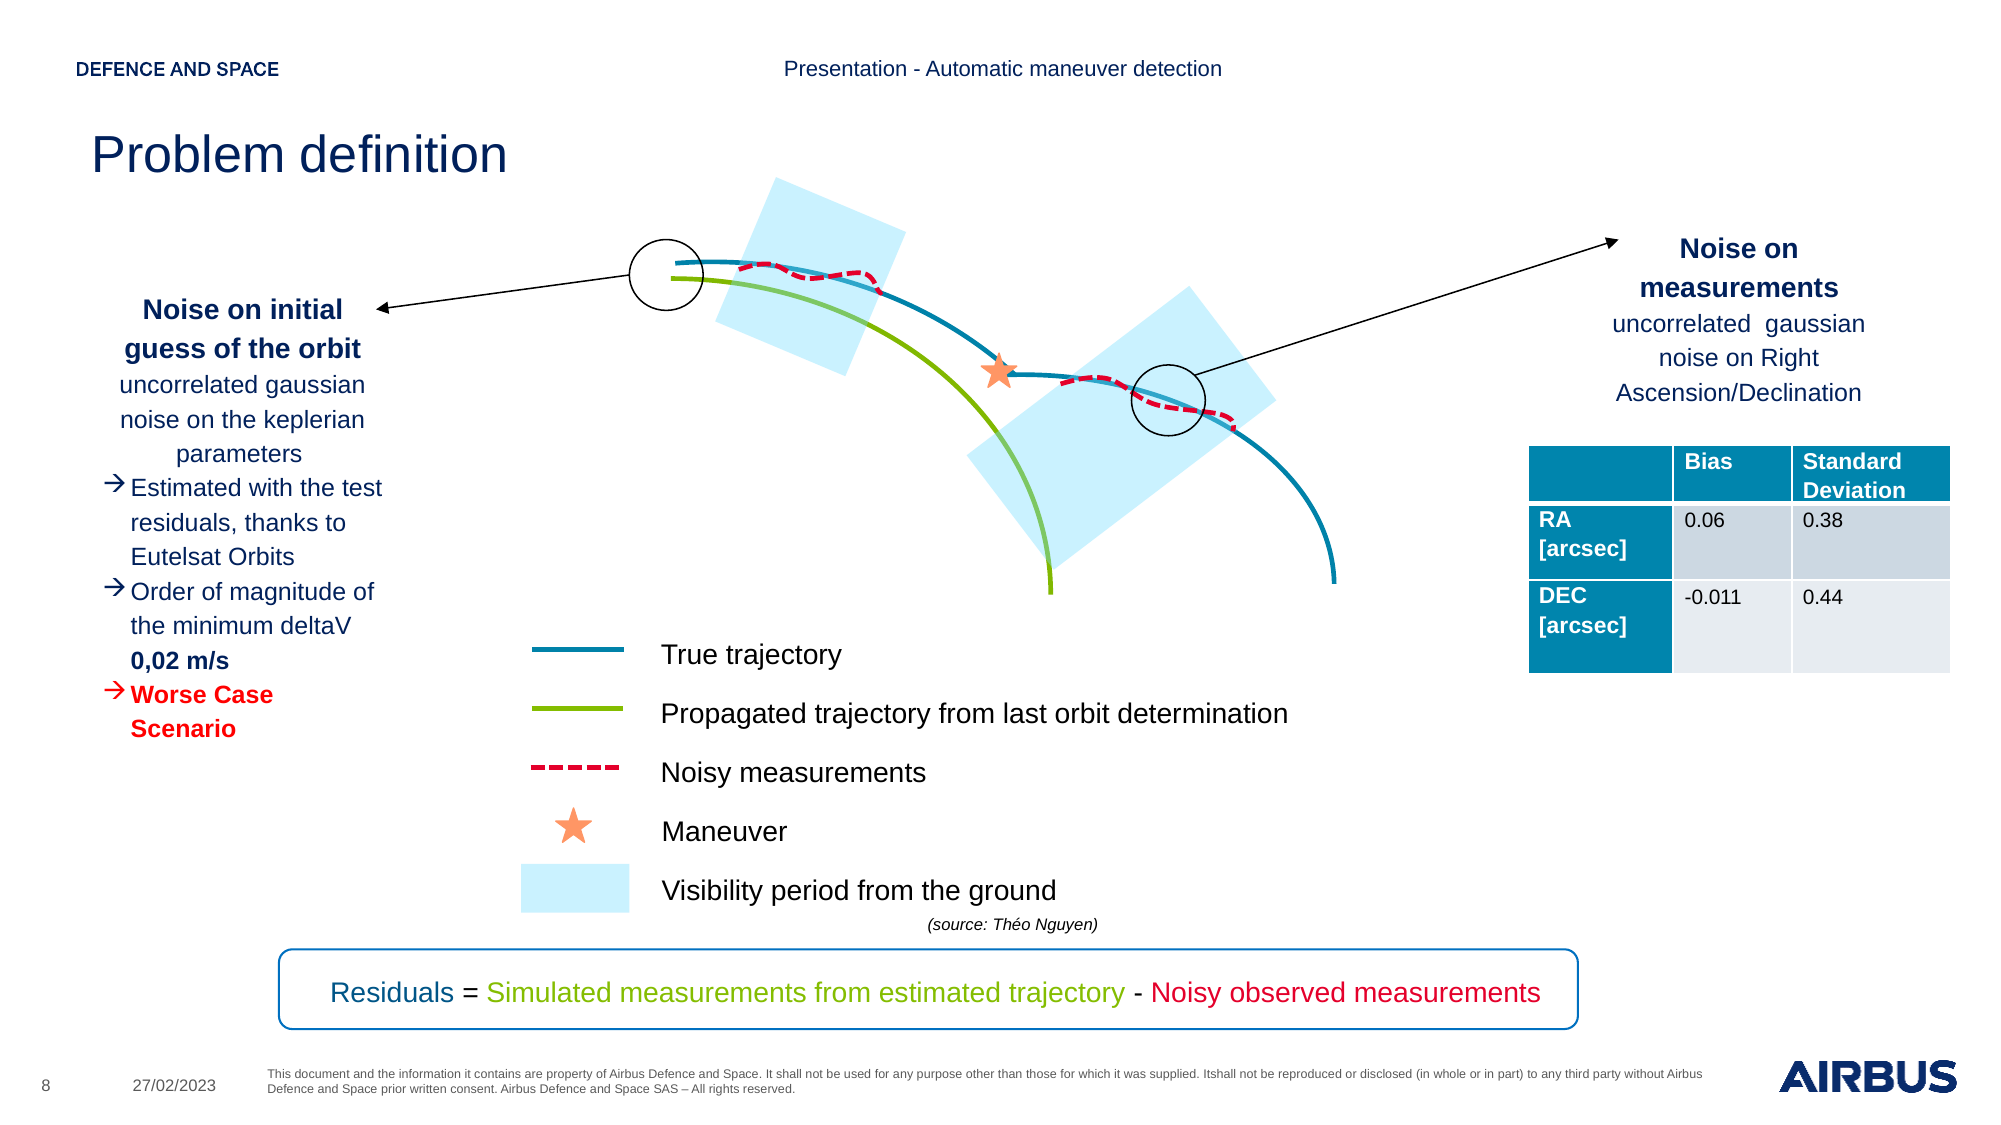

Presentation - Automatic maneuver detection

Problem definition

(source: Théo Nguyen)

Noise on measurements
uncorrelated  gaussian noise on Right Ascension/Declination

Noise on initial guess of the orbit
uncorrelated gaussian noise on the keplerian parameters
Estimated with the test residuals, thanks to Eutelsat Orbits
Order of magnitude of the minimum deltaV 0,02 m/s
Worse Case Scenario
|  | Bias | Standard Deviation |
| --- | --- | --- |
| RA [arcsec] | 0.06 | 0.38 |
| DEC [arcsec] | -0.011 | 0.44 |
True trajectory
Propagated trajectory from last orbit determination
Noisy measurements
Maneuver

Visibility period from the ground

Residuals = Simulated measurements from estimated trajectory - Noisy observed measurements
27/02/2023
8
This document and the information it contains are property of Airbus Defence and Space. It shall not be used for any purpose other than those for which it was supplied. Itshall not be reproduced or disclosed (in whole or in part) to any third party without Airbus Defence and Space prior written consent. Airbus Defence and Space SAS – All rights reserved.